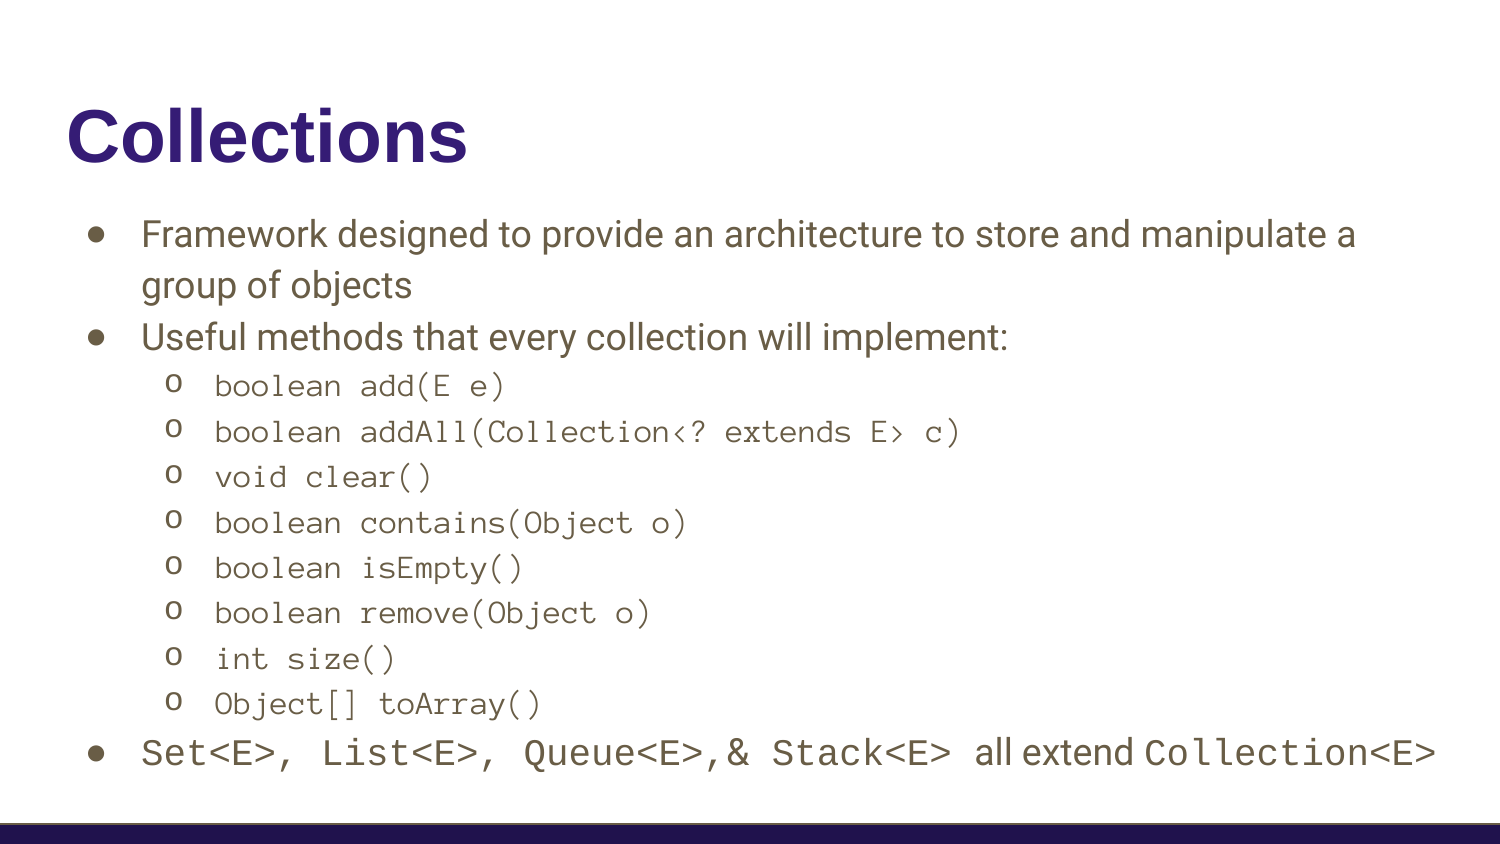

# Collections
Framework designed to provide an architecture to store and manipulate a group of objects
Useful methods that every collection will implement:
boolean add(E e)
boolean addAll(Collection<? extends E> c)
void clear()
boolean contains(Object o)
boolean isEmpty()
boolean remove(Object o)
int size()
Object[] toArray()
Set<E>, List<E>, Queue<E>,& Stack<E> all extend Collection<E>